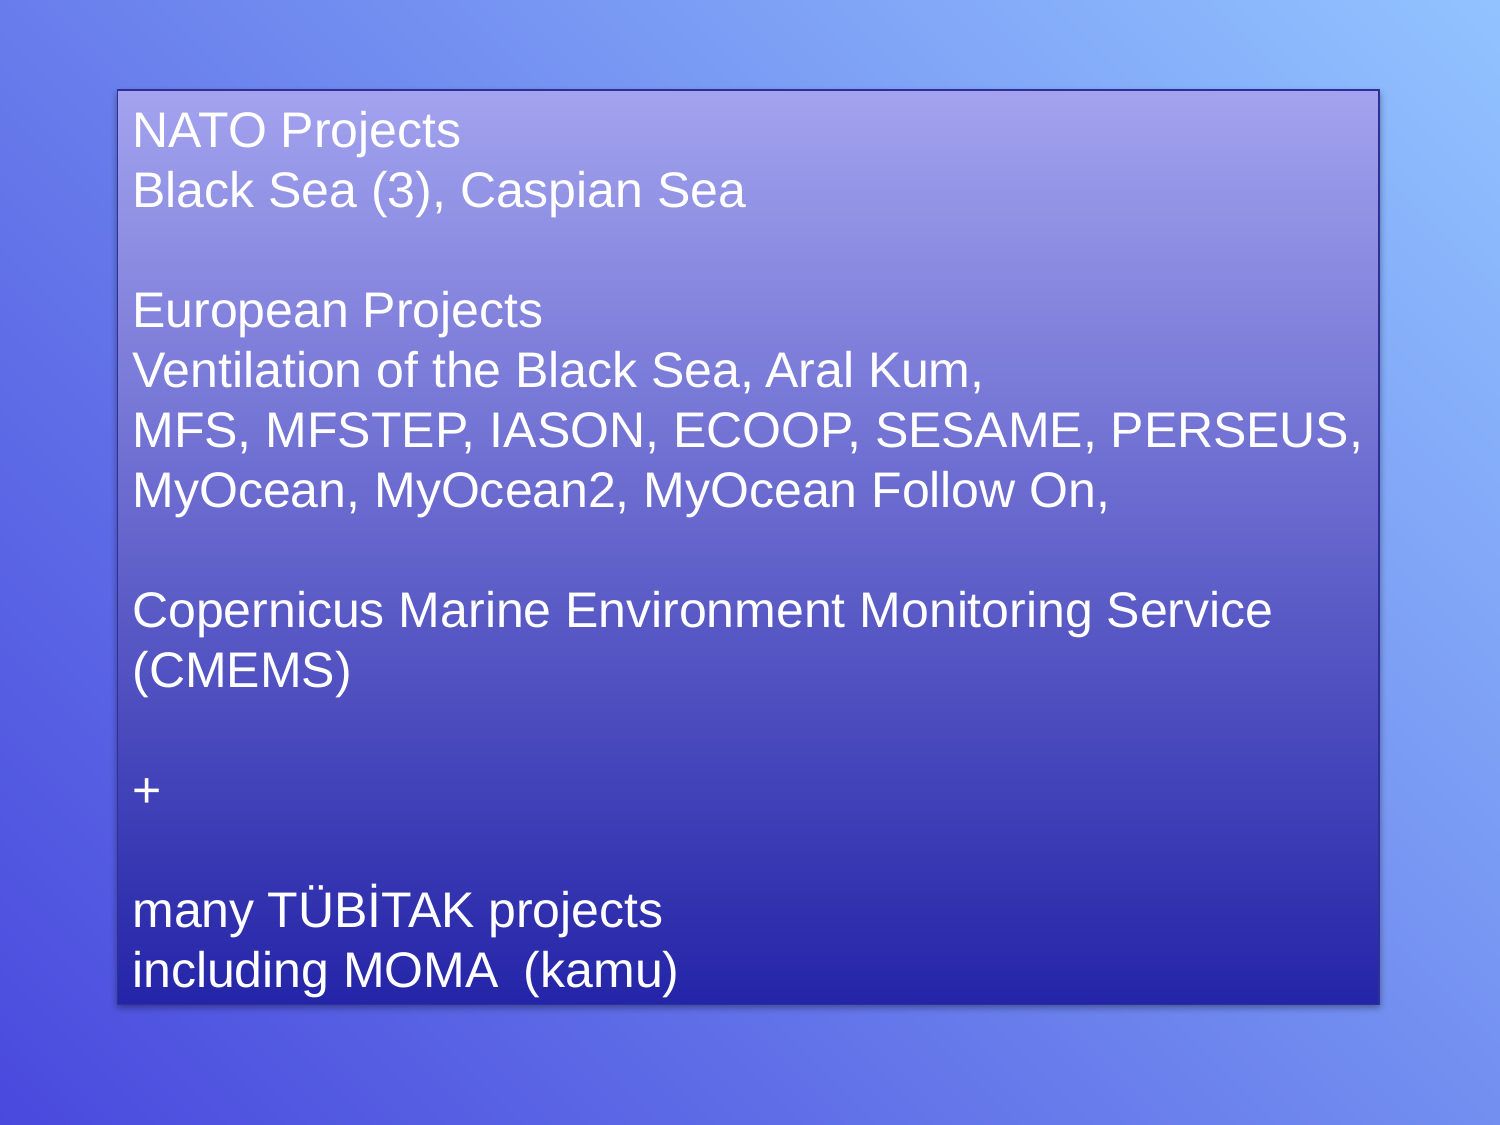

NATO Projects
Black Sea (3), Caspian Sea

European Projects
Ventilation of the Black Sea, Aral Kum,
MFS, MFSTEP, IASON, ECOOP, SESAME, PERSEUS,
MyOcean, MyOcean2, MyOcean Follow On,

Copernicus Marine Environment Monitoring Service
(CMEMS)

+

many TÜBİTAK projects
including MOMA  (kamu)